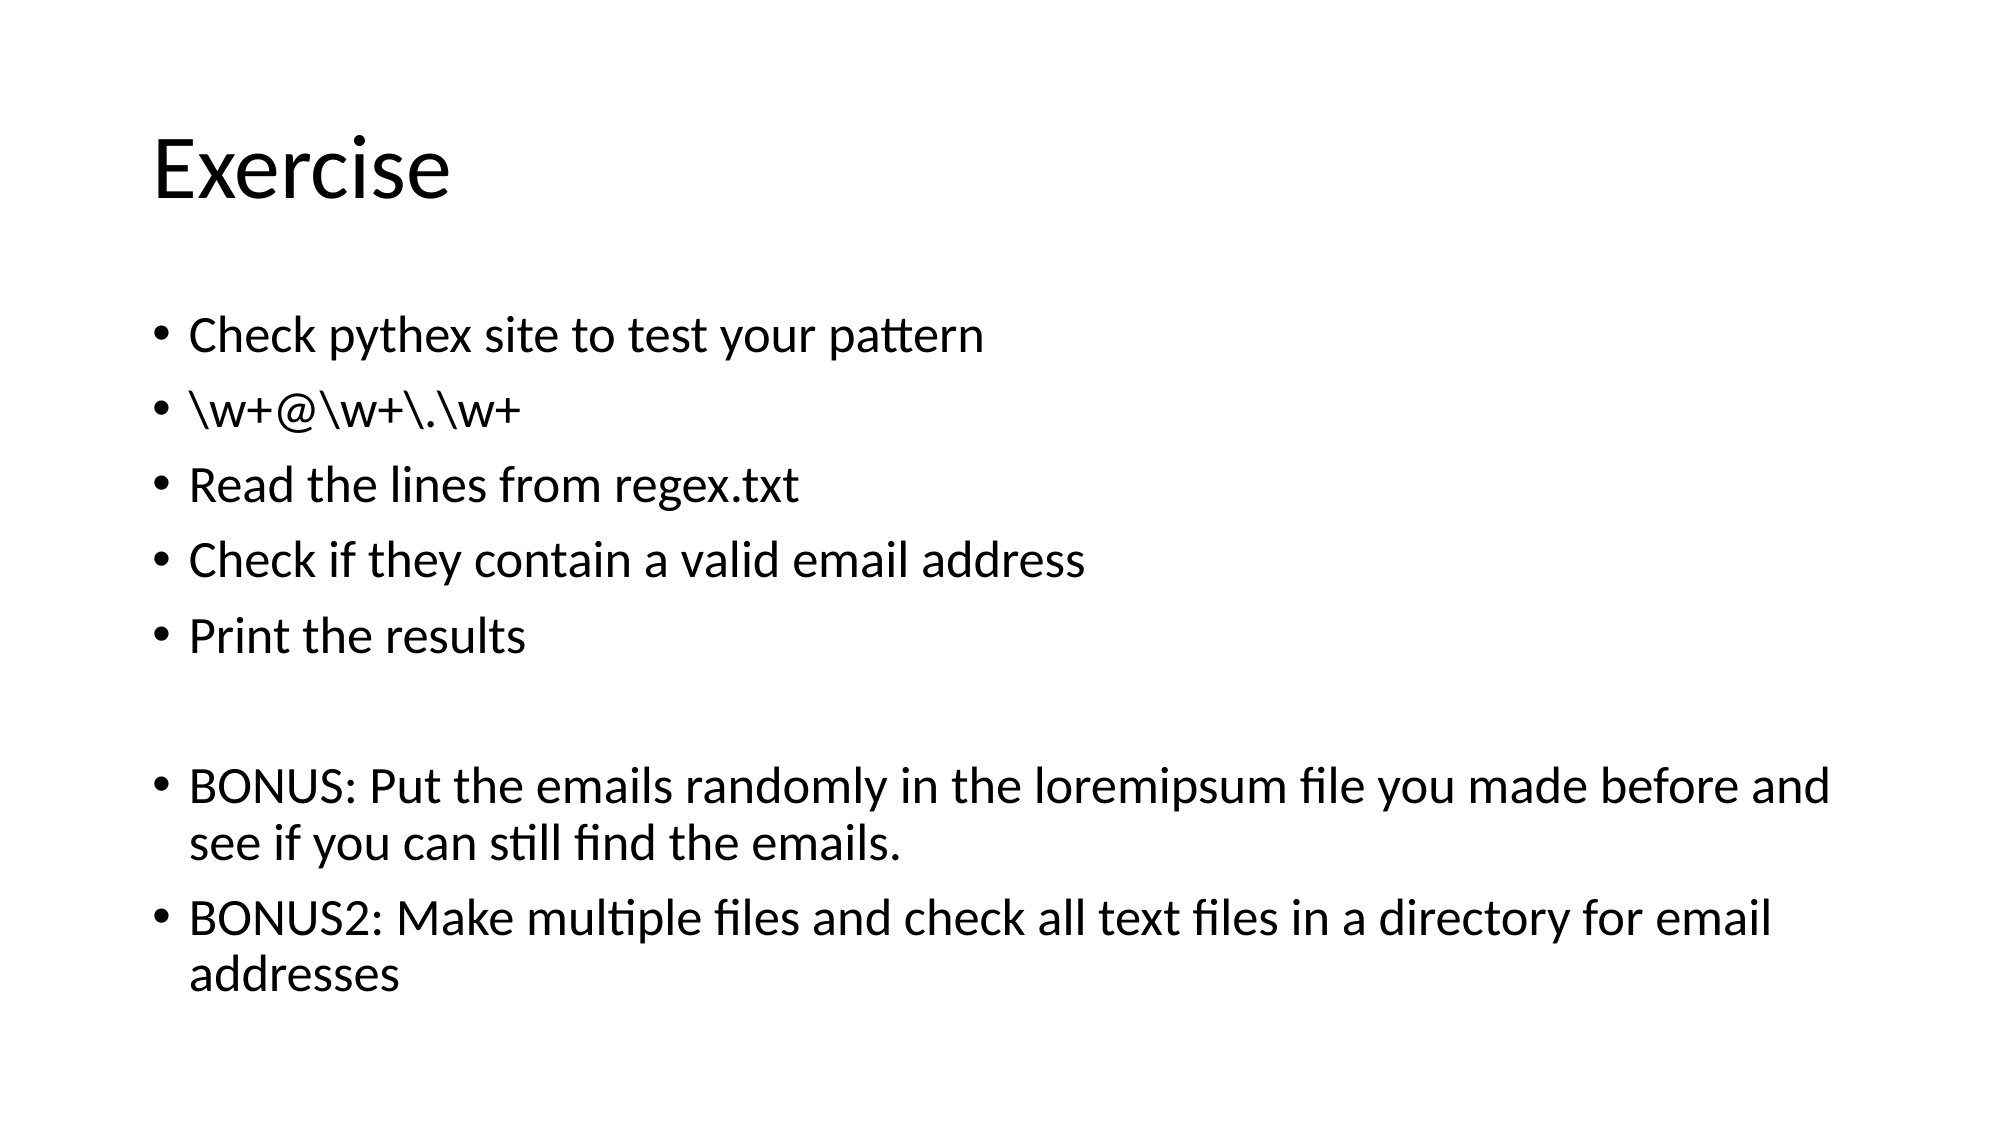

# Exercise
Check pythex site to test your pattern
\w+@\w+\.\w+
Read the lines from regex.txt
Check if they contain a valid email address
Print the results

BONUS: Put the emails randomly in the loremipsum file you made before and see if you can still find the emails.
BONUS2: Make multiple files and check all text files in a directory for email addresses